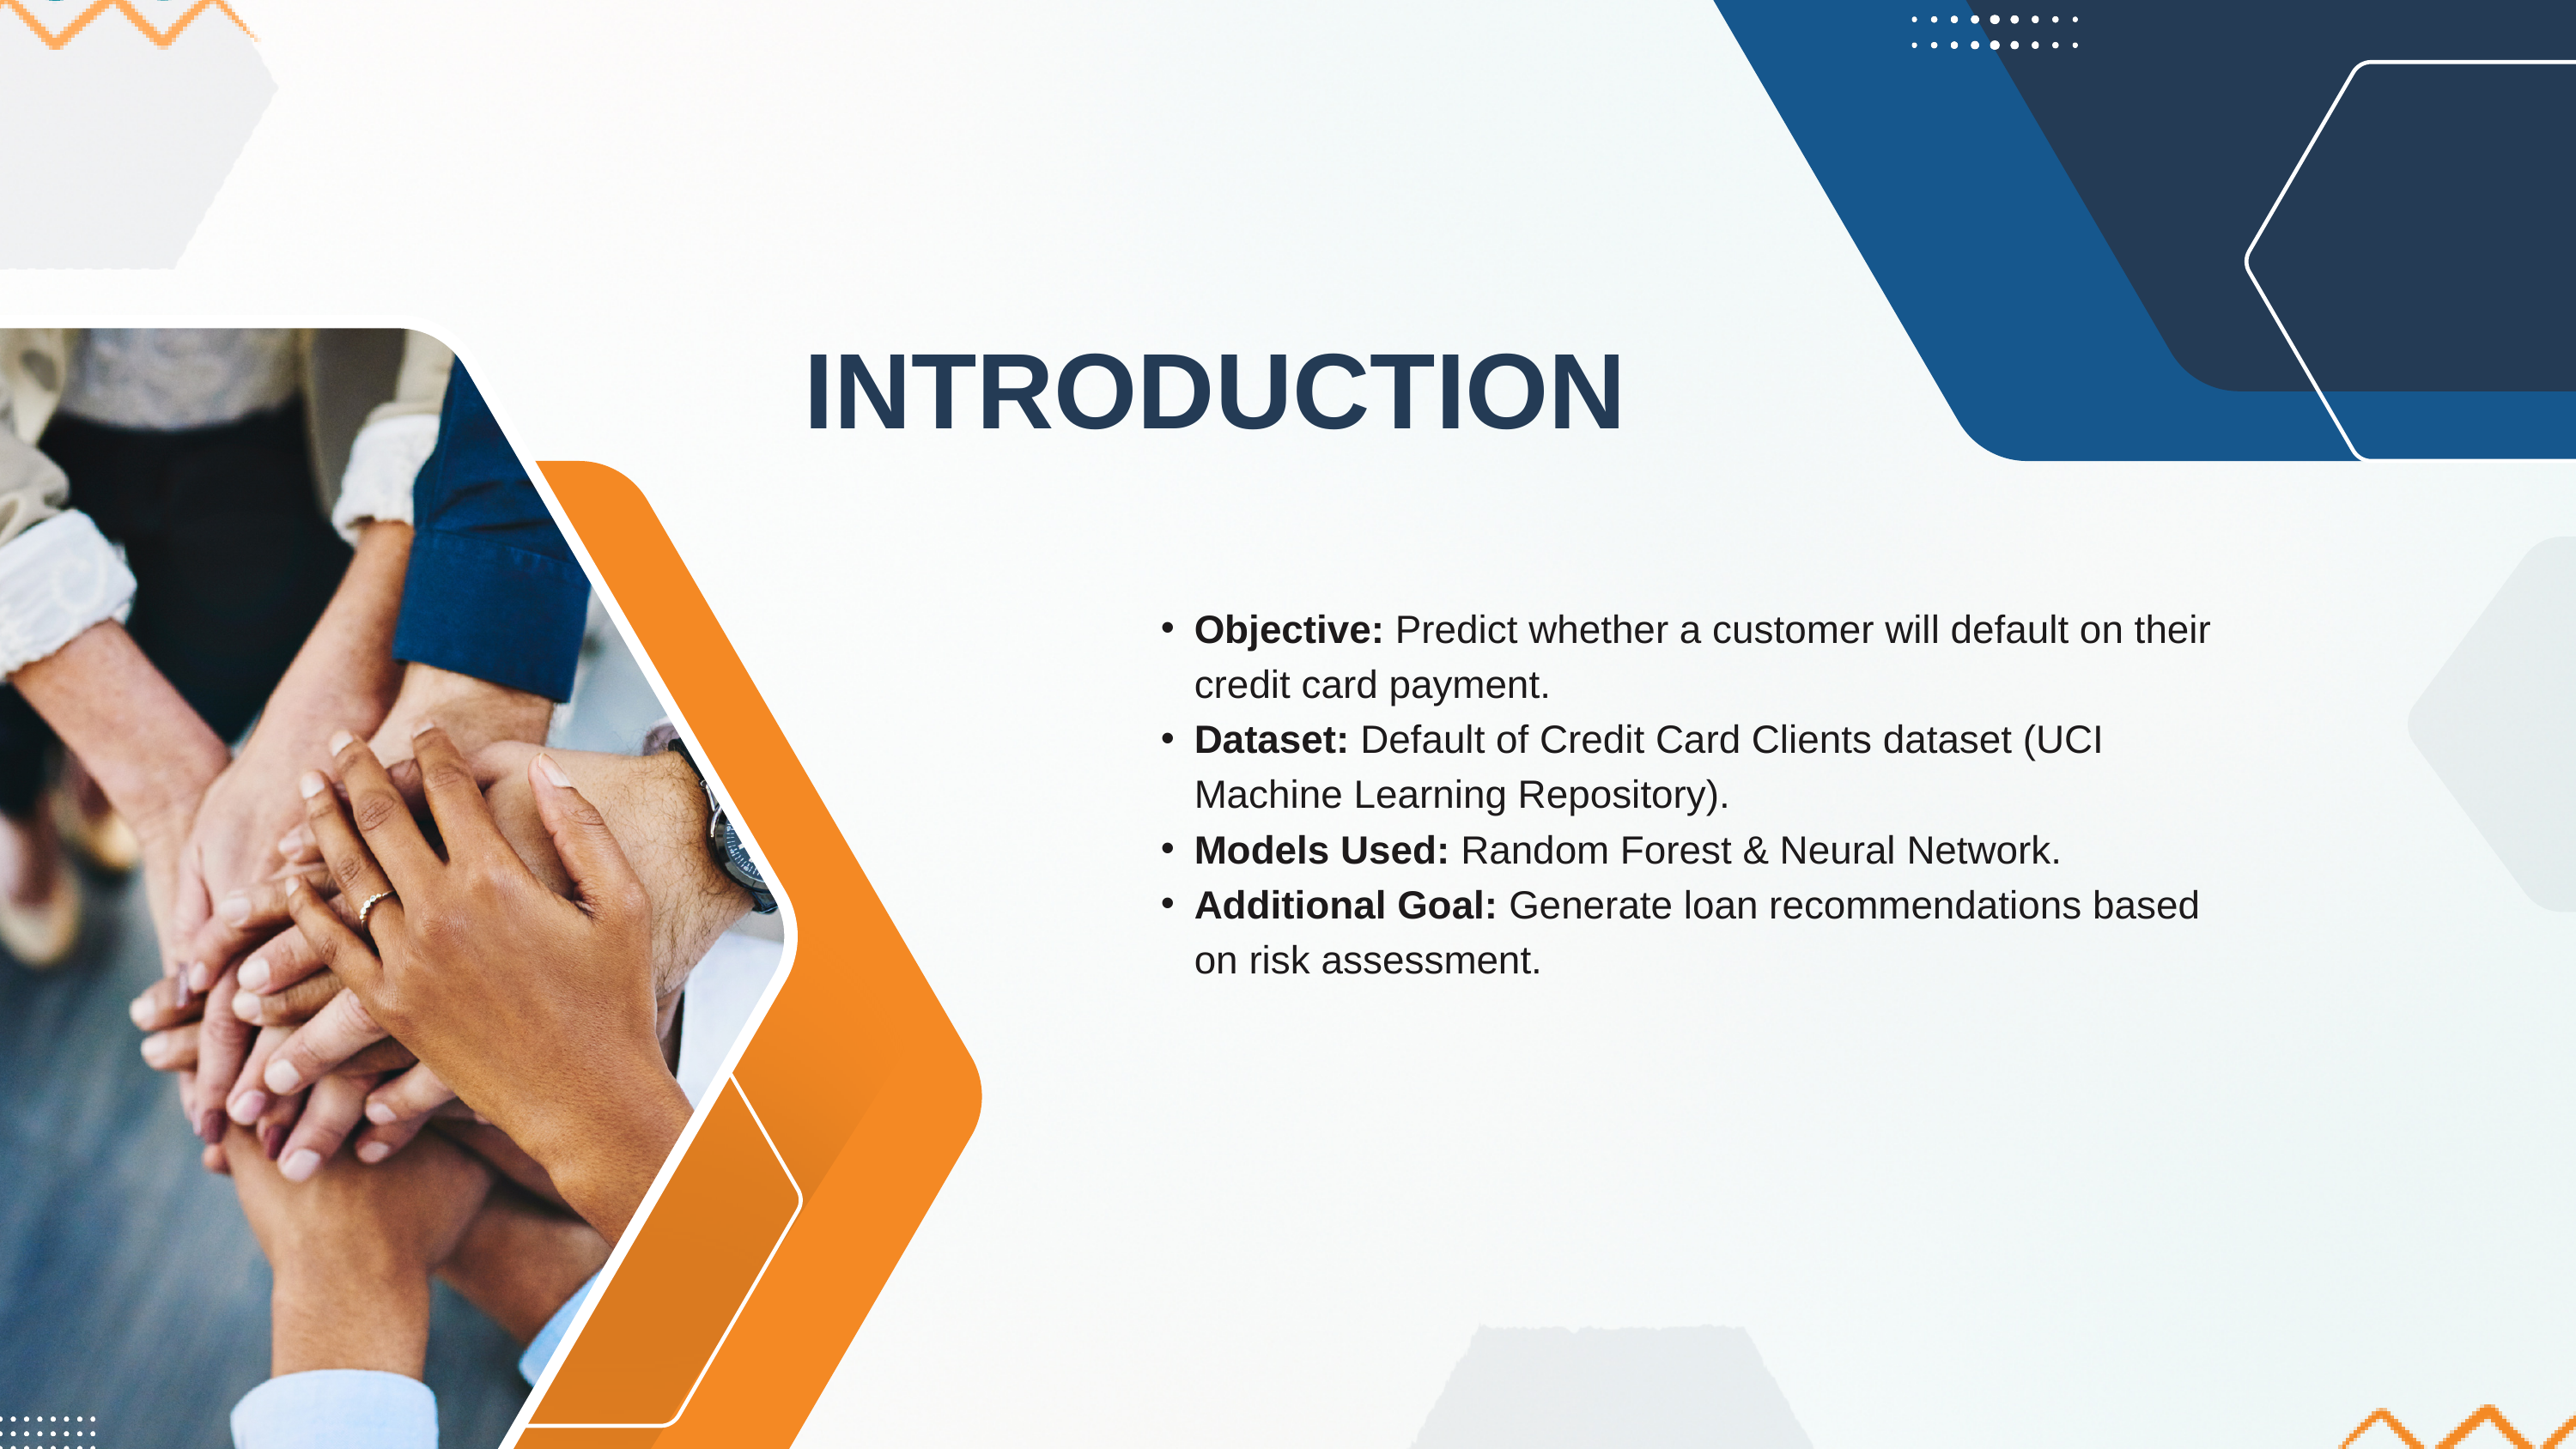

INTRODUCTION

Objective: Predict whether a customer will default on their credit card payment.
Dataset: Default of Credit Card Clients dataset (UCI Machine Learning Repository).
Models Used: Random Forest & Neural Network.
Additional Goal: Generate loan recommendations based on risk assessment.